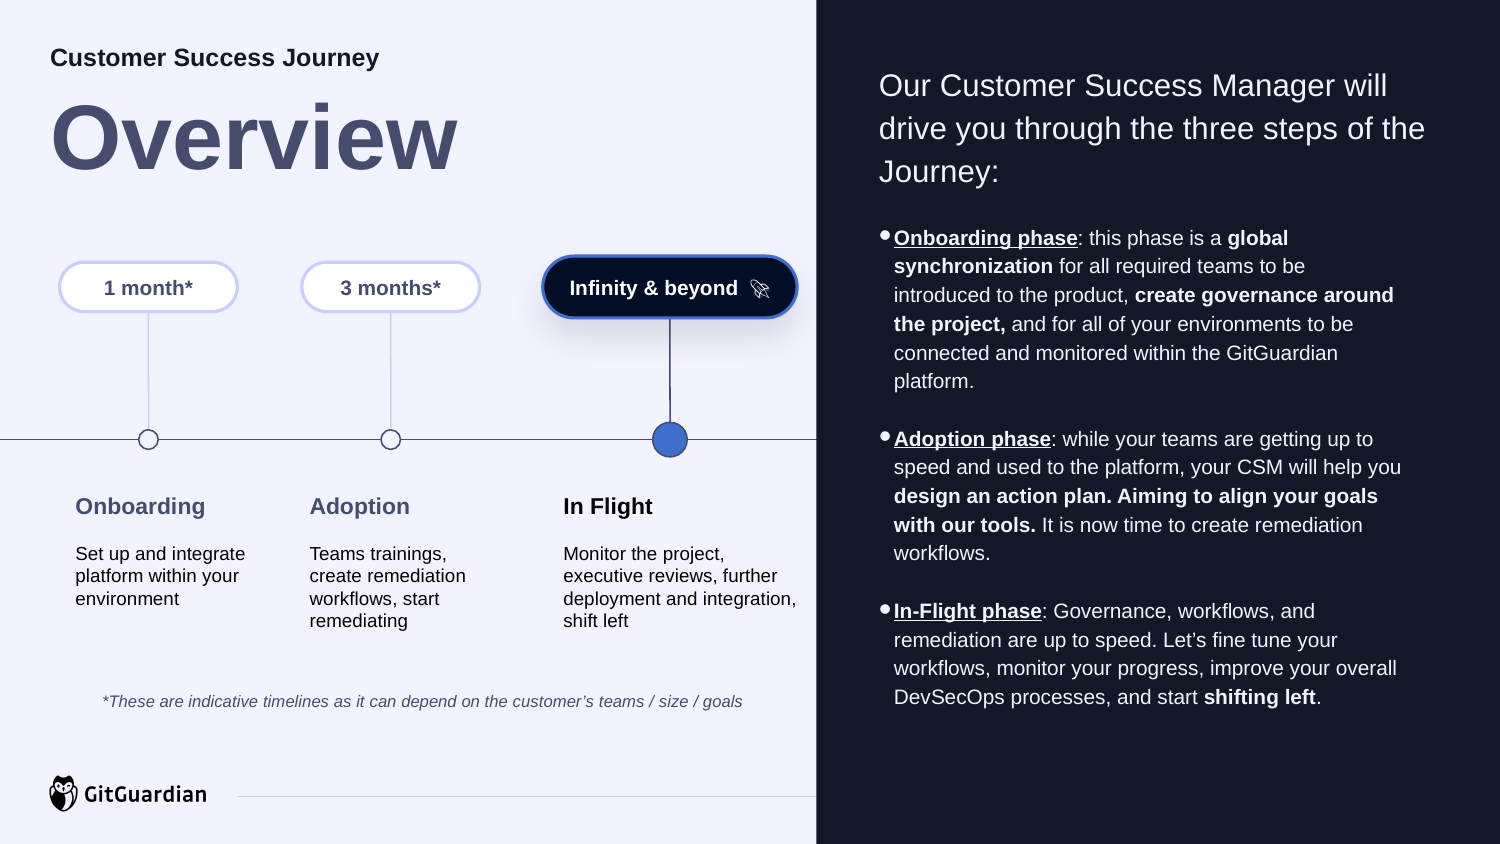

Customer Success Journey

Our Customer Success Manager will drive you through the three steps of the Journey:

Onboarding phase: this phase is a global synchronization for all required teams to be introduced to the product, create governance around the project, and for all of your environments to be connected and monitored within the GitGuardian platform.

Adoption phase: while your teams are getting up to speed and used to the platform, your CSM will help you design an action plan. Aiming to align your goals with our tools. It is now time to create remediation workflows.

In-Flight phase: Governance, workflows, and remediation are up to speed. Let’s fine tune your workflows, monitor your progress, improve your overall DevSecOps processes, and start shifting left.
# Overview
Infinity & beyond  🚀
1 month*
3 months*

Onboarding

Set up and integrate platform within your environment
Adoption

Teams trainings, create remediation workflows, start remediating
In Flight

Monitor the project, executive reviews, further deployment and integration, shift left
*These are indicative timelines as it can depend on the customer’s teams / size / goals